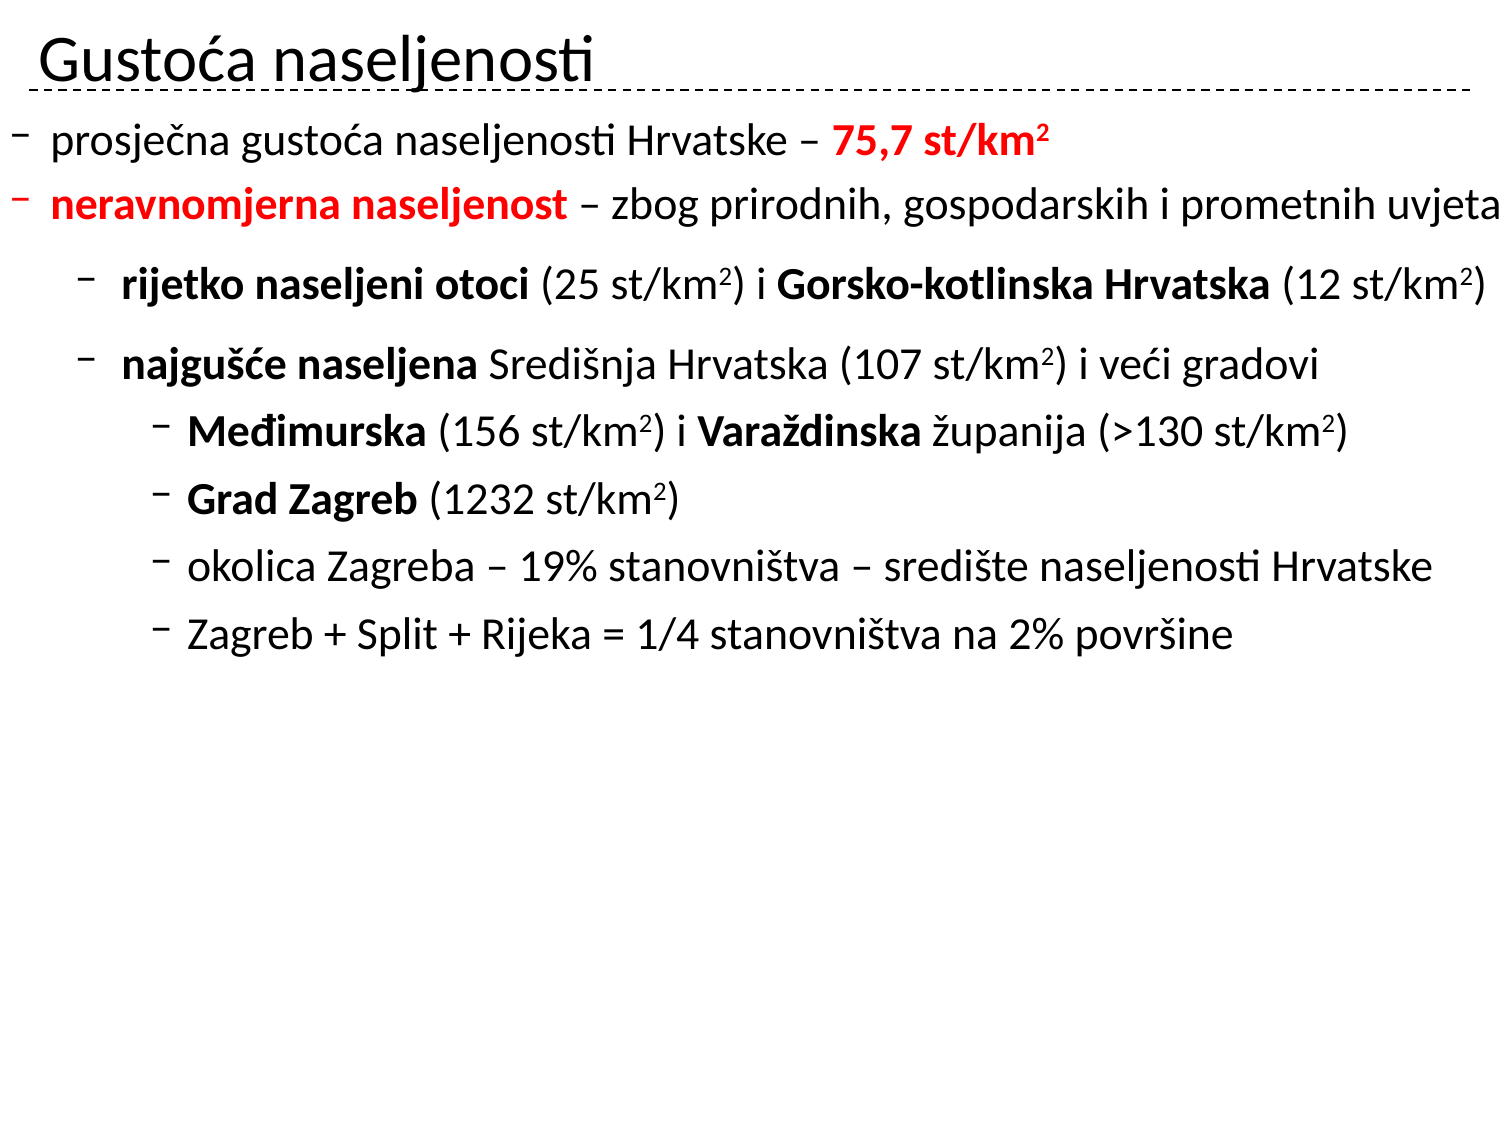

# Gustoća naseljenosti
prosječna gustoća naseljenosti Hrvatske – 75,7 st/km2
neravnomjerna naseljenost – zbog prirodnih, gospodarskih i prometnih uvjeta
rijetko naseljeni otoci (25 st/km2) i Gorsko-kotlinska Hrvatska (12 st/km2)
najgušće naseljena Središnja Hrvatska (107 st/km2) i veći gradovi
Međimurska (156 st/km2) i Varaždinska županija (>130 st/km2)
Grad Zagreb (1232 st/km2)
okolica Zagreba – 19% stanovništva – središte naseljenosti Hrvatske
Zagreb + Split + Rijeka = 1/4 stanovništva na 2% površine